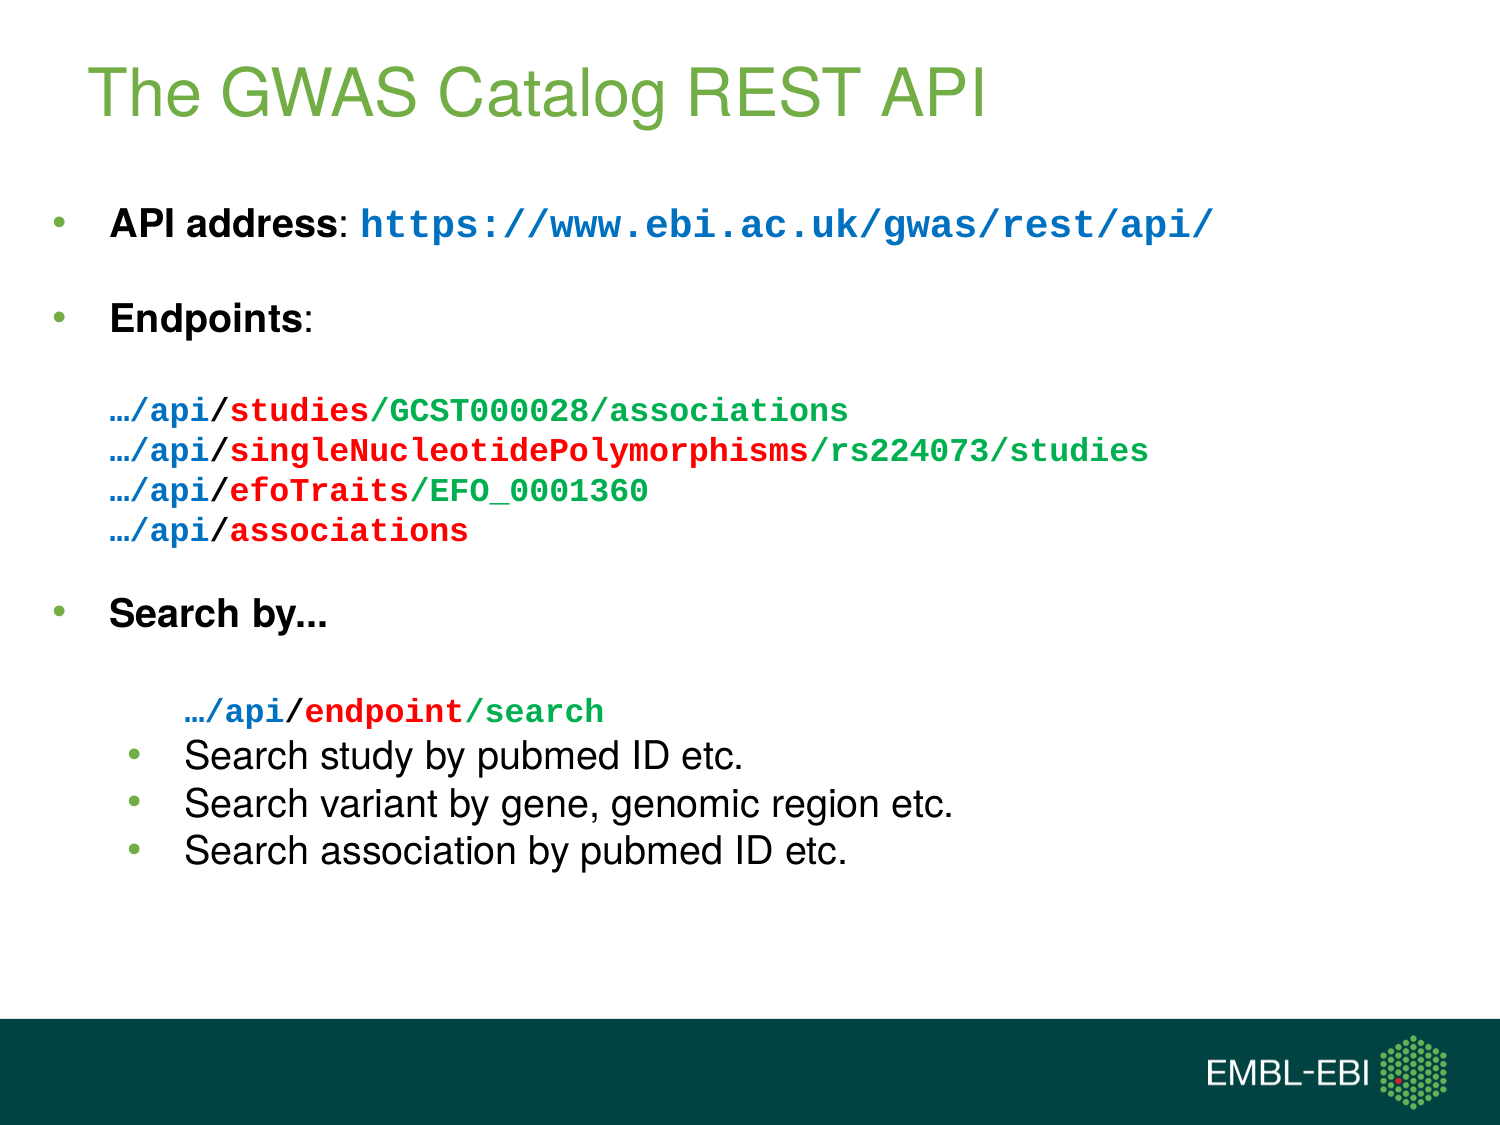

# The GWAS Catalog REST API
API address: https://www.ebi.ac.uk/gwas/rest/api/

Endpoints:

…/api/studies/GCST000028/associations
…/api/singleNucleotidePolymorphisms/rs224073/studies
…/api/efoTraits/EFO_0001360
…/api/associations

Search by...

	…/api/endpoint/search
Search study by pubmed ID etc.
Search variant by gene, genomic region etc.
Search association by pubmed ID etc.